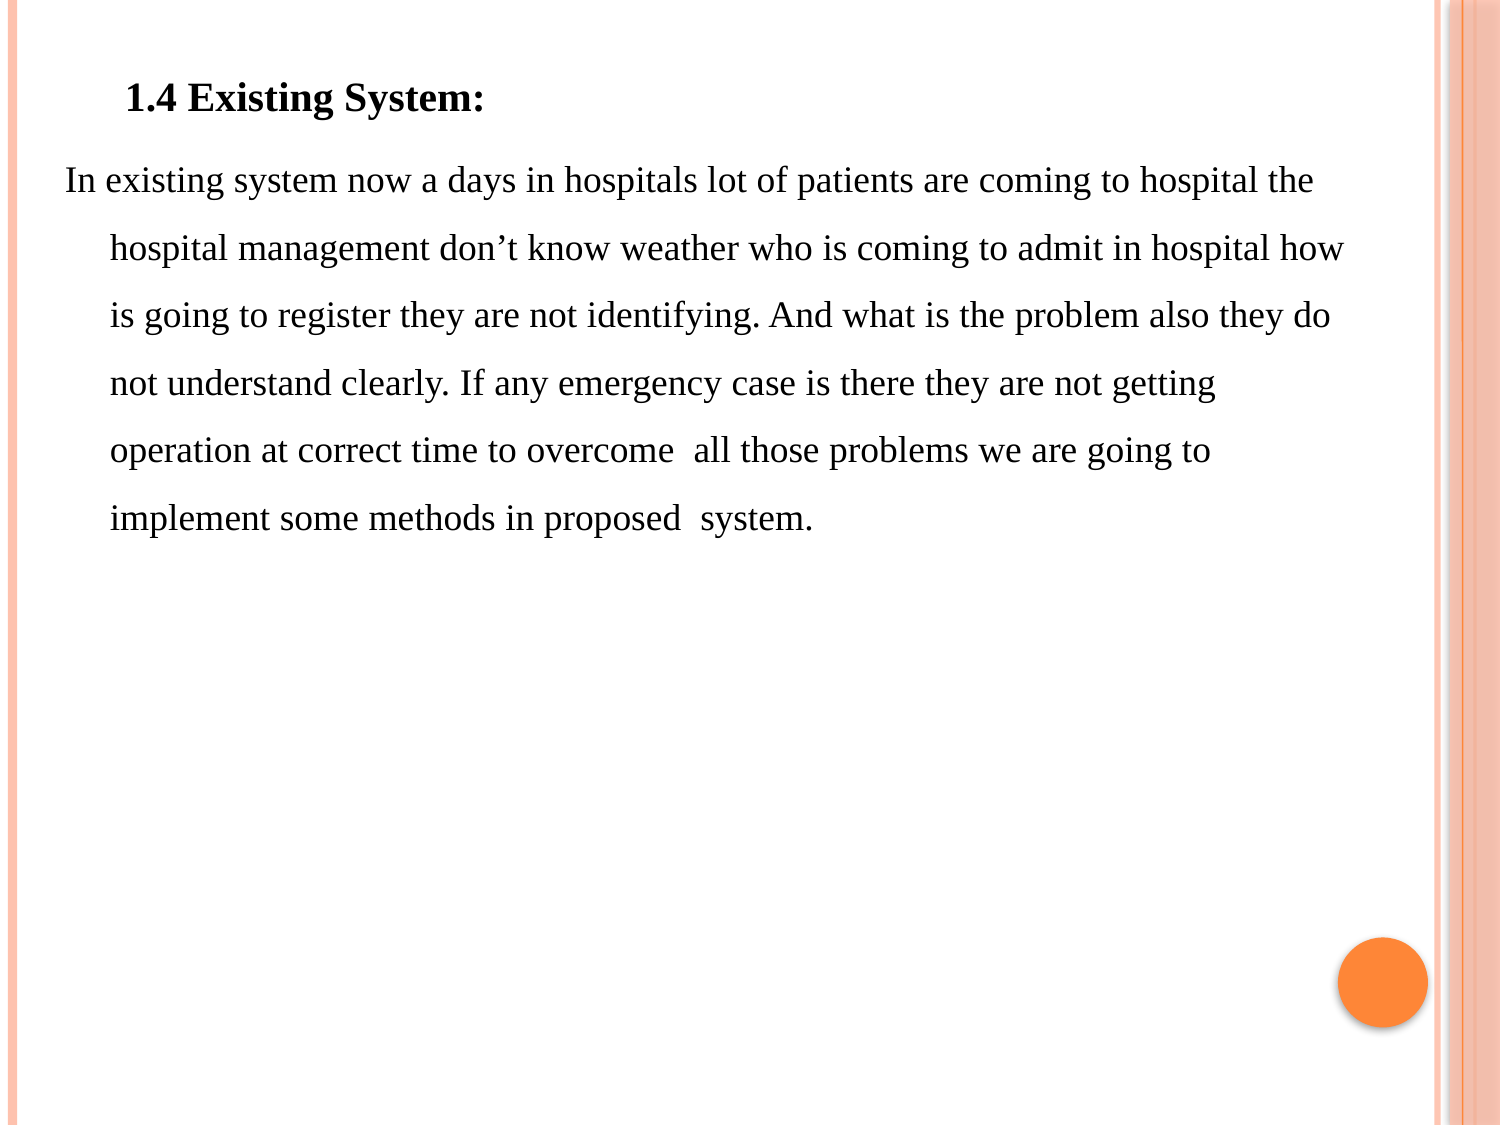

1.4 Existing System:
In existing system now a days in hospitals lot of patients are coming to hospital the hospital management don’t know weather who is coming to admit in hospital how is going to register they are not identifying. And what is the problem also they do not understand clearly. If any emergency case is there they are not getting operation at correct time to overcome  all those problems we are going to implement some methods in proposed  system.